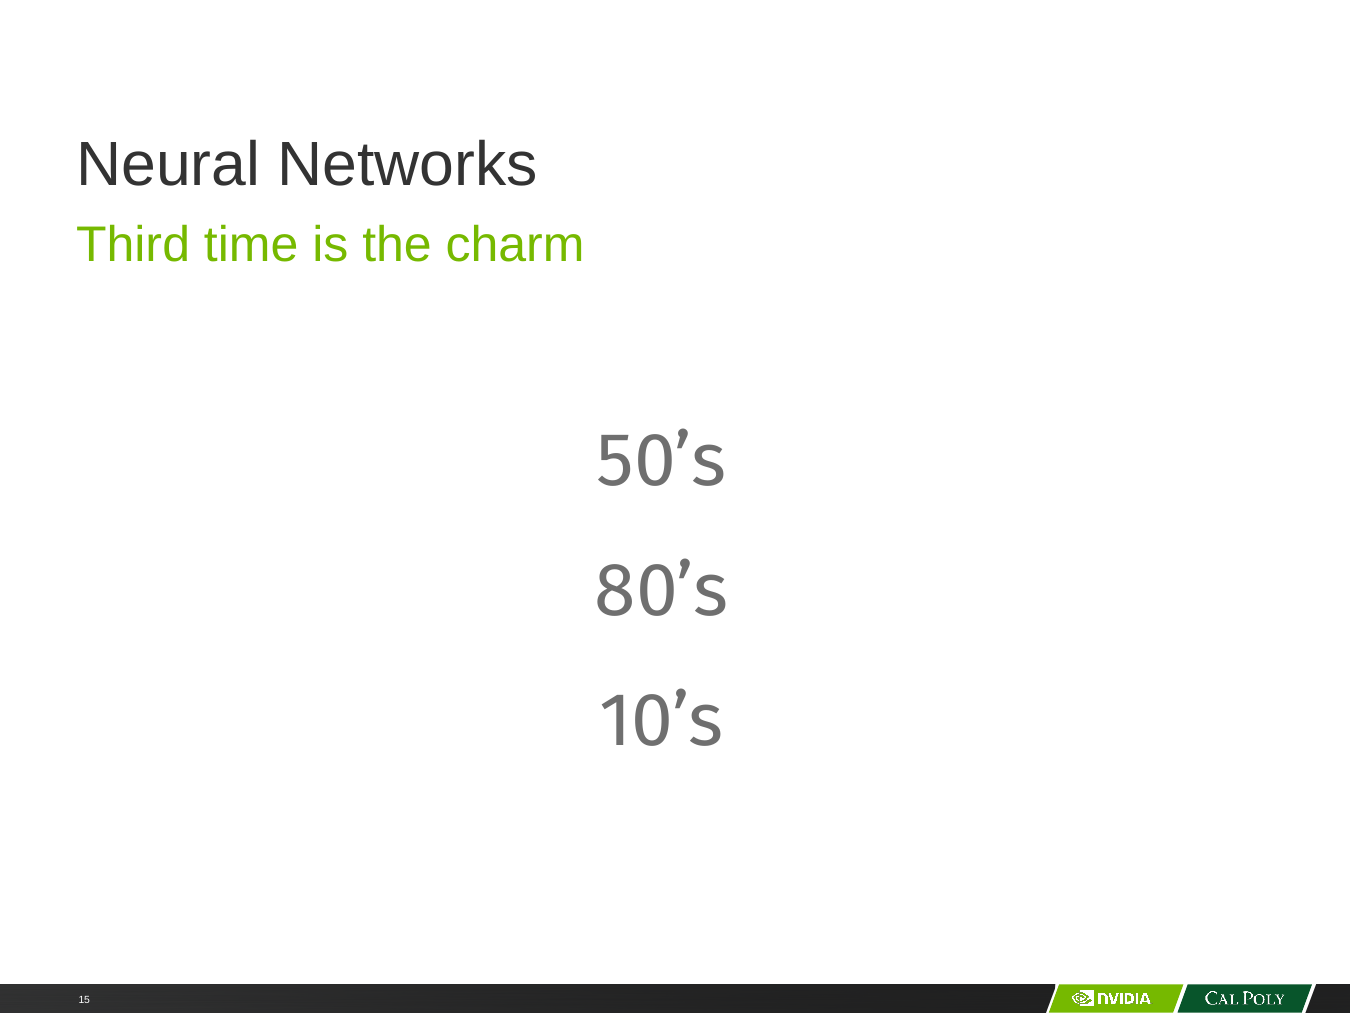

# Neural Networks
Third time is the charm
50’s
80’s
10’s